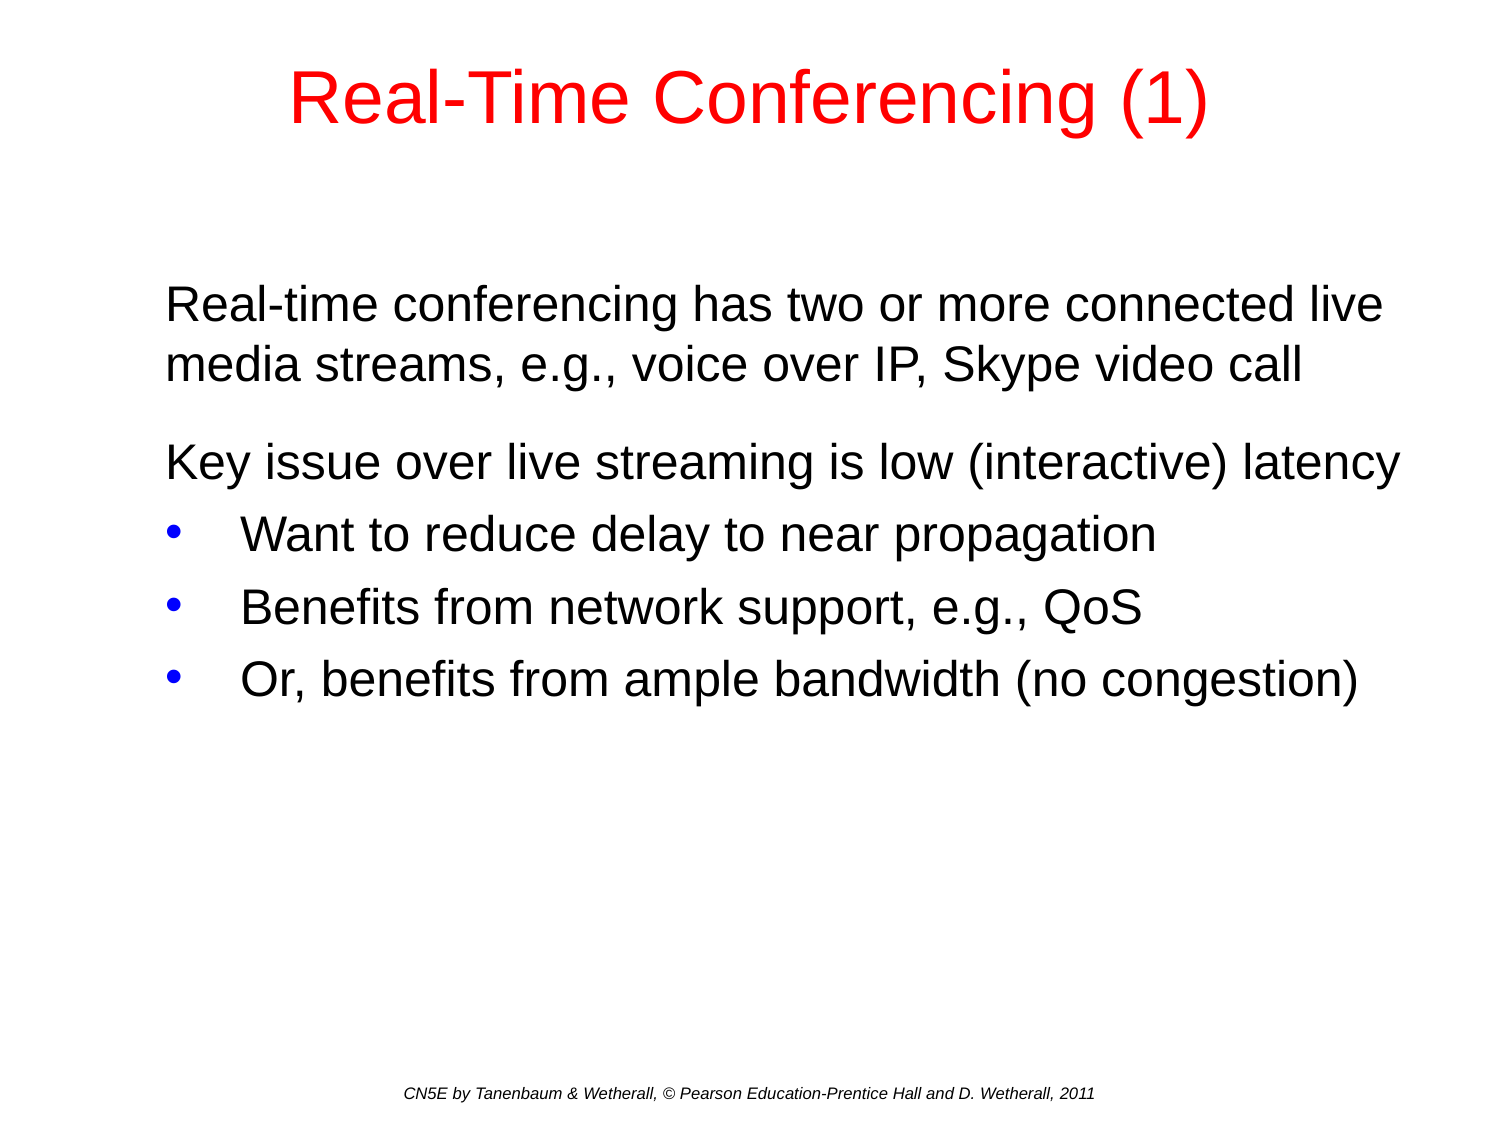

# Real-Time Conferencing (1)
Real-time conferencing has two or more connected live media streams, e.g., voice over IP, Skype video call
Key issue over live streaming is low (interactive) latency
Want to reduce delay to near propagation
Benefits from network support, e.g., QoS
Or, benefits from ample bandwidth (no congestion)
CN5E by Tanenbaum & Wetherall, © Pearson Education-Prentice Hall and D. Wetherall, 2011